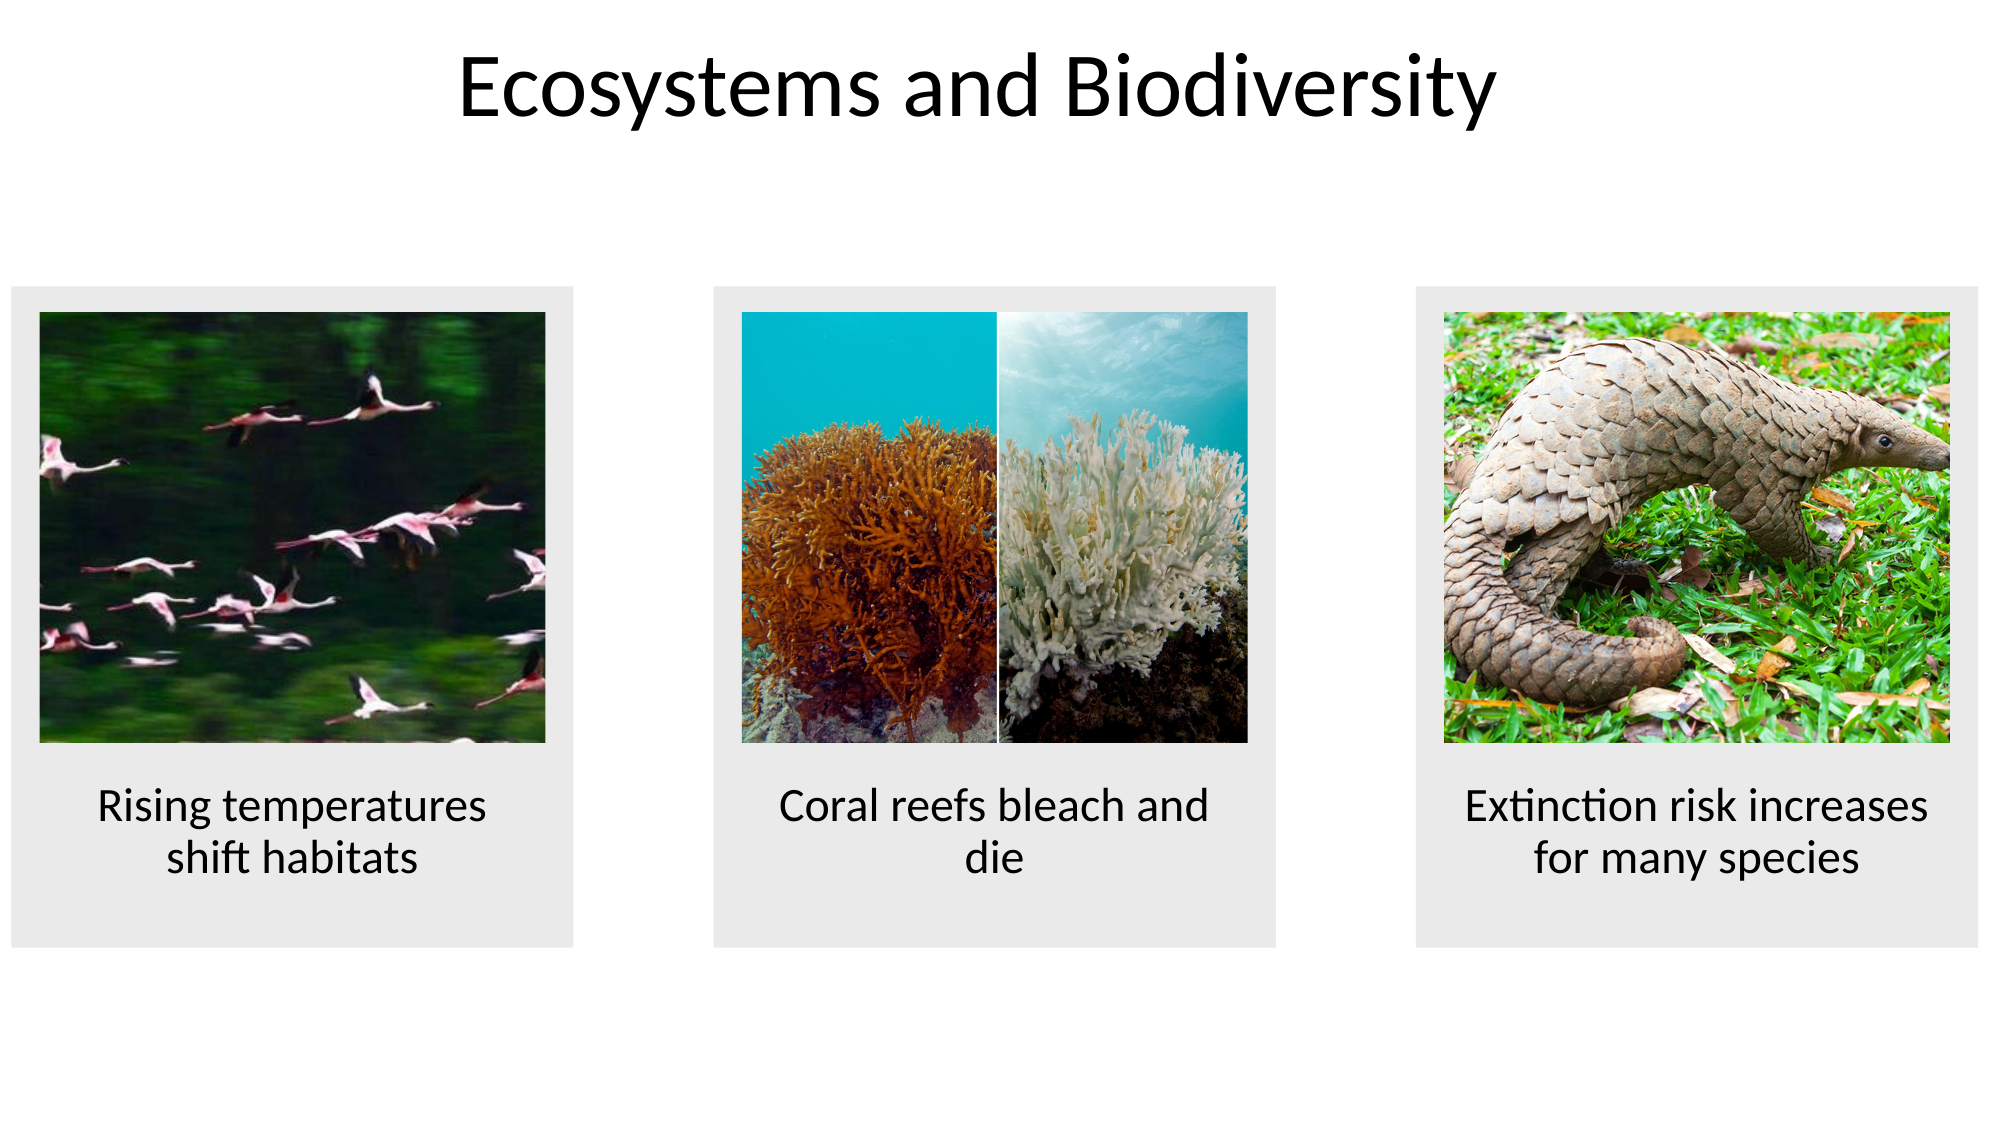

# Ecosystems and Biodiversity
Rising temperatures shift habitats
Coral reefs bleach and die
Extinction risk increases for many species